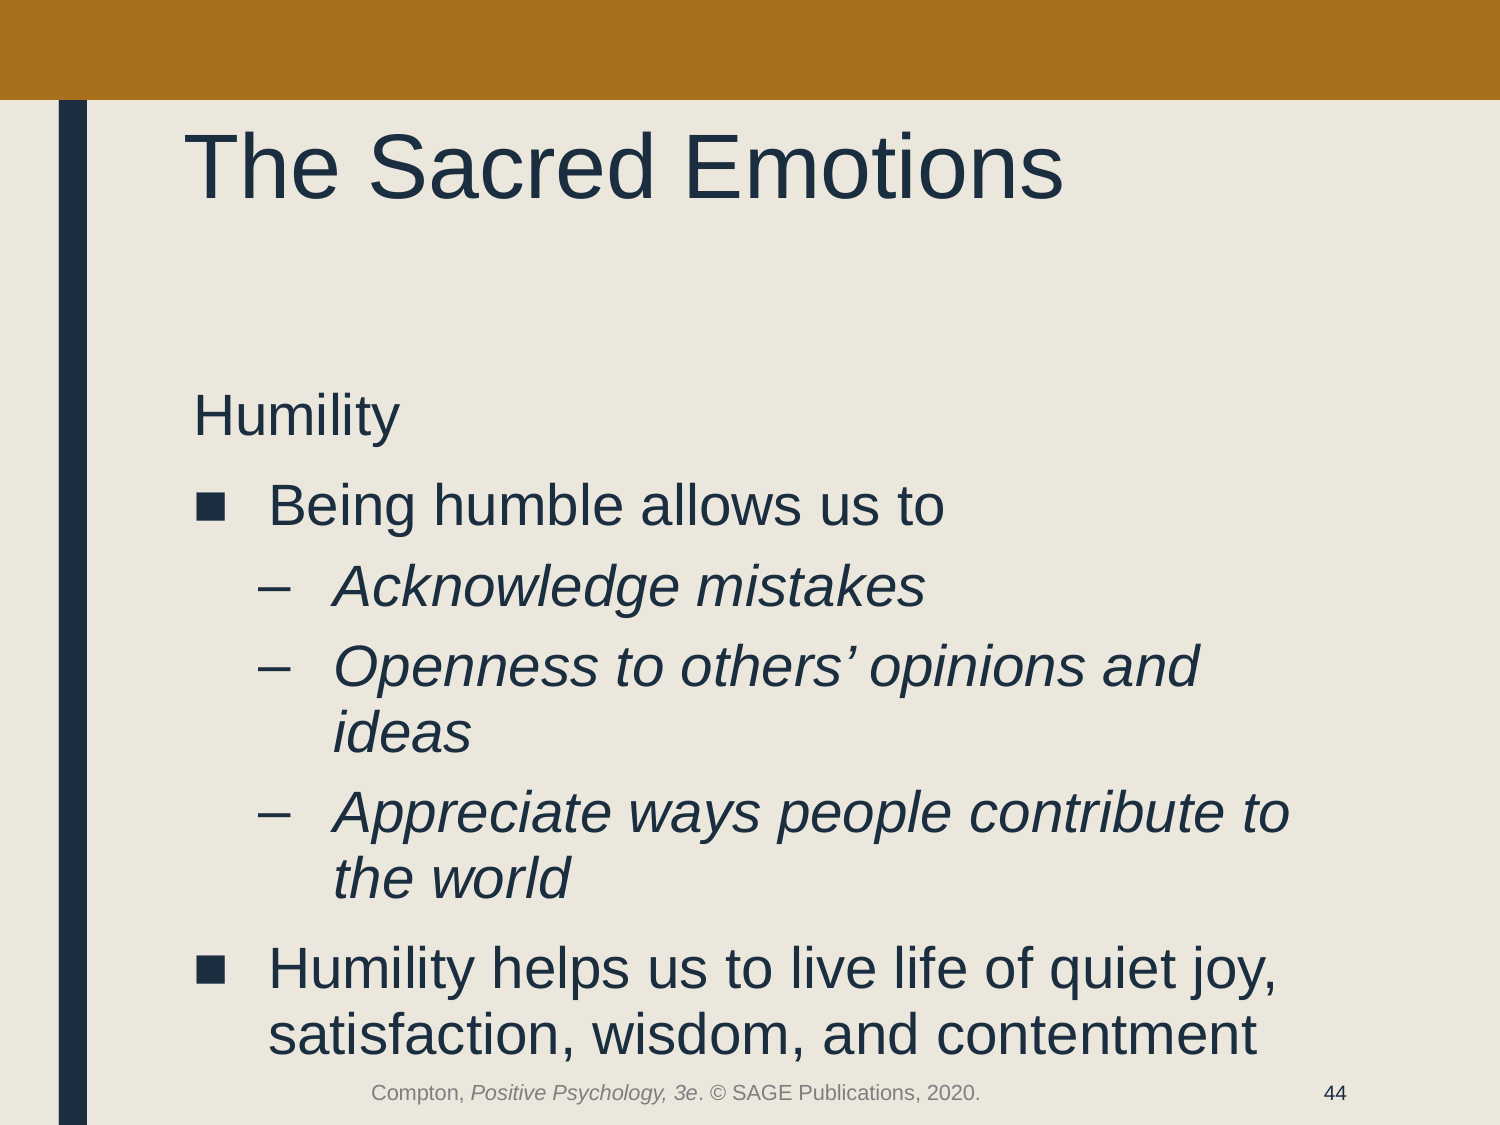

# The Sacred Emotions
Humility
Being humble allows us to
Acknowledge mistakes
Openness to others’ opinions and ideas
Appreciate ways people contribute to the world
Humility helps us to live life of quiet joy, satisfaction, wisdom, and contentment
Compton, Positive Psychology, 3e. © SAGE Publications, 2020.
44